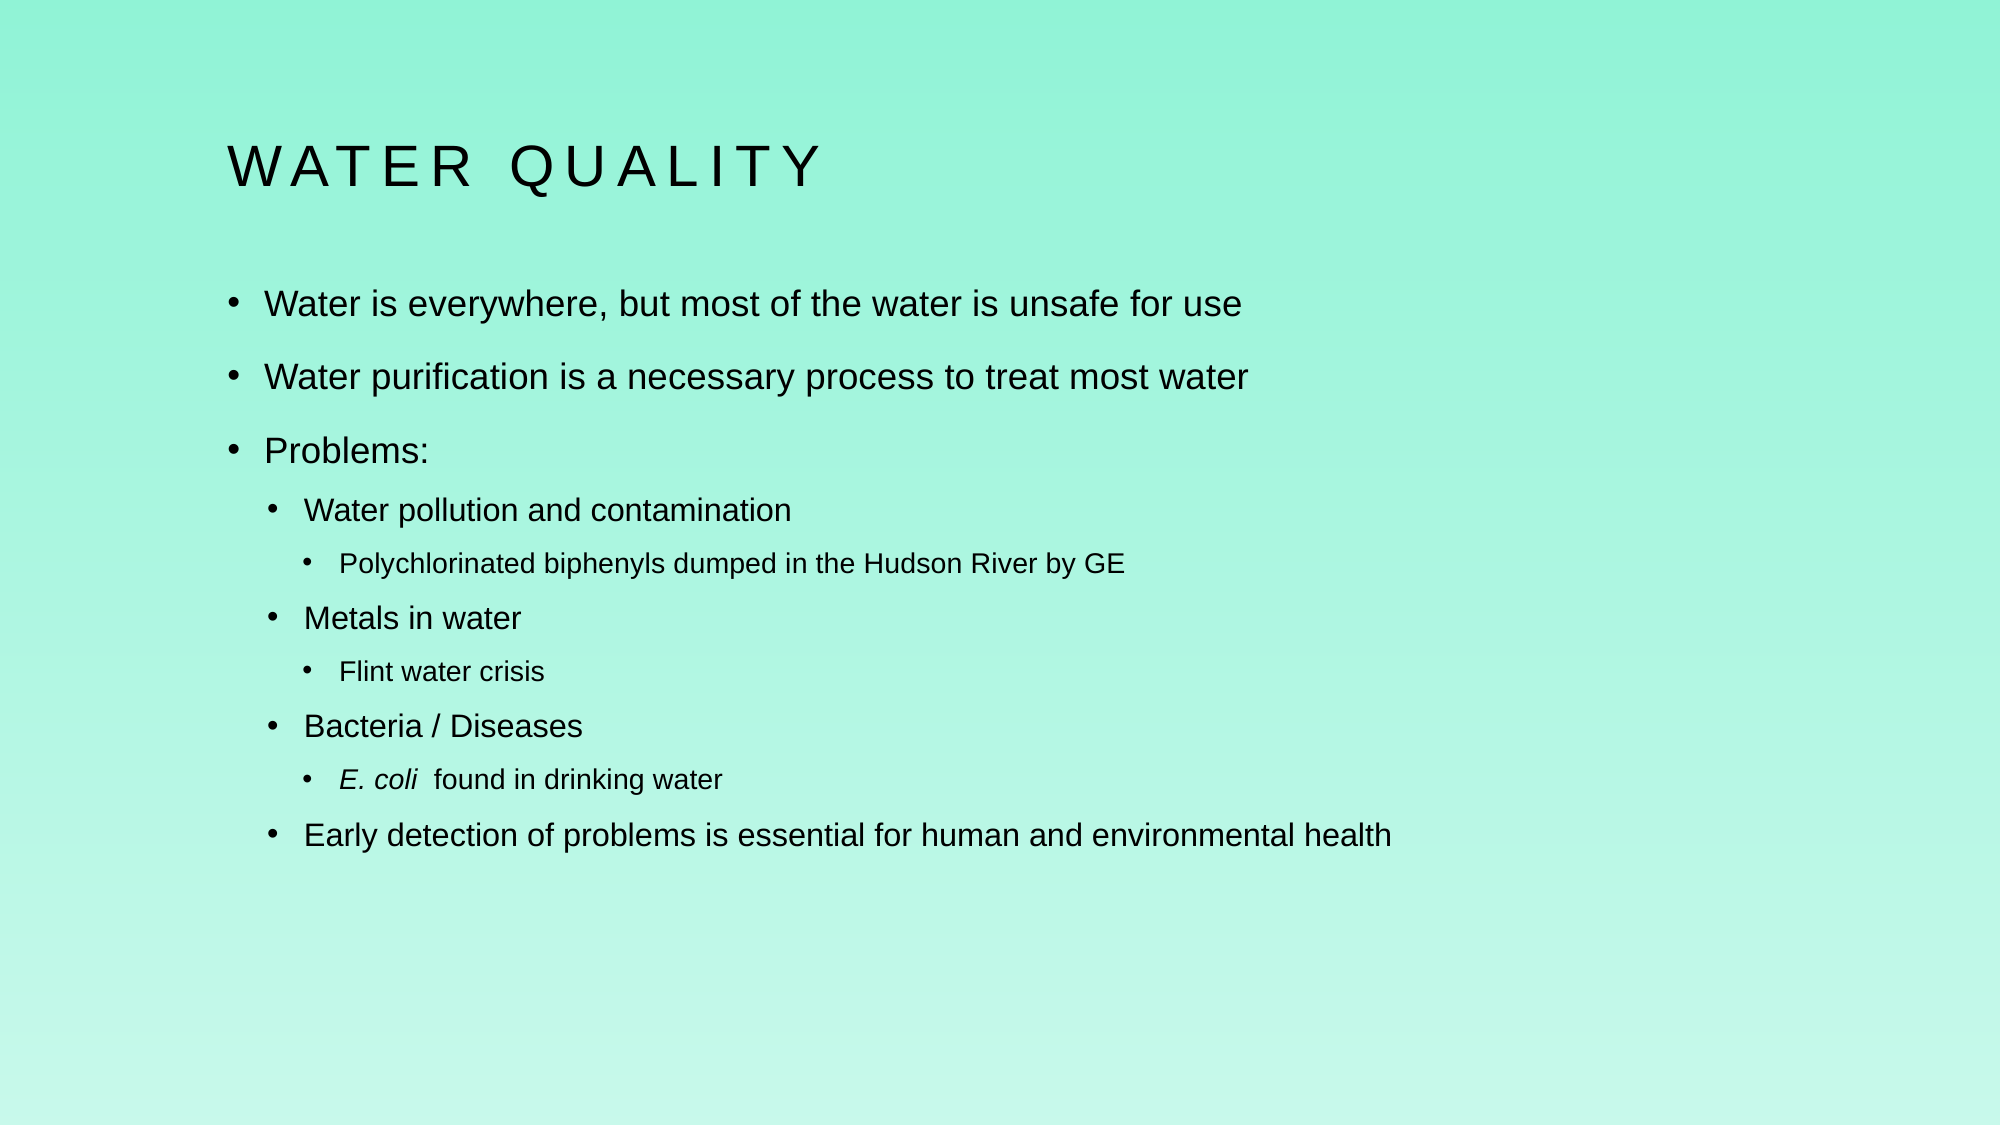

# Water Quality
Water is everywhere, but most of the water is unsafe for use
Water purification is a necessary process to treat most water
Problems:
Water pollution and contamination
Polychlorinated biphenyls dumped in the Hudson River by GE
Metals in water
Flint water crisis
Bacteria / Diseases
E. coli  found in drinking water
Early detection of problems is essential for human and environmental health